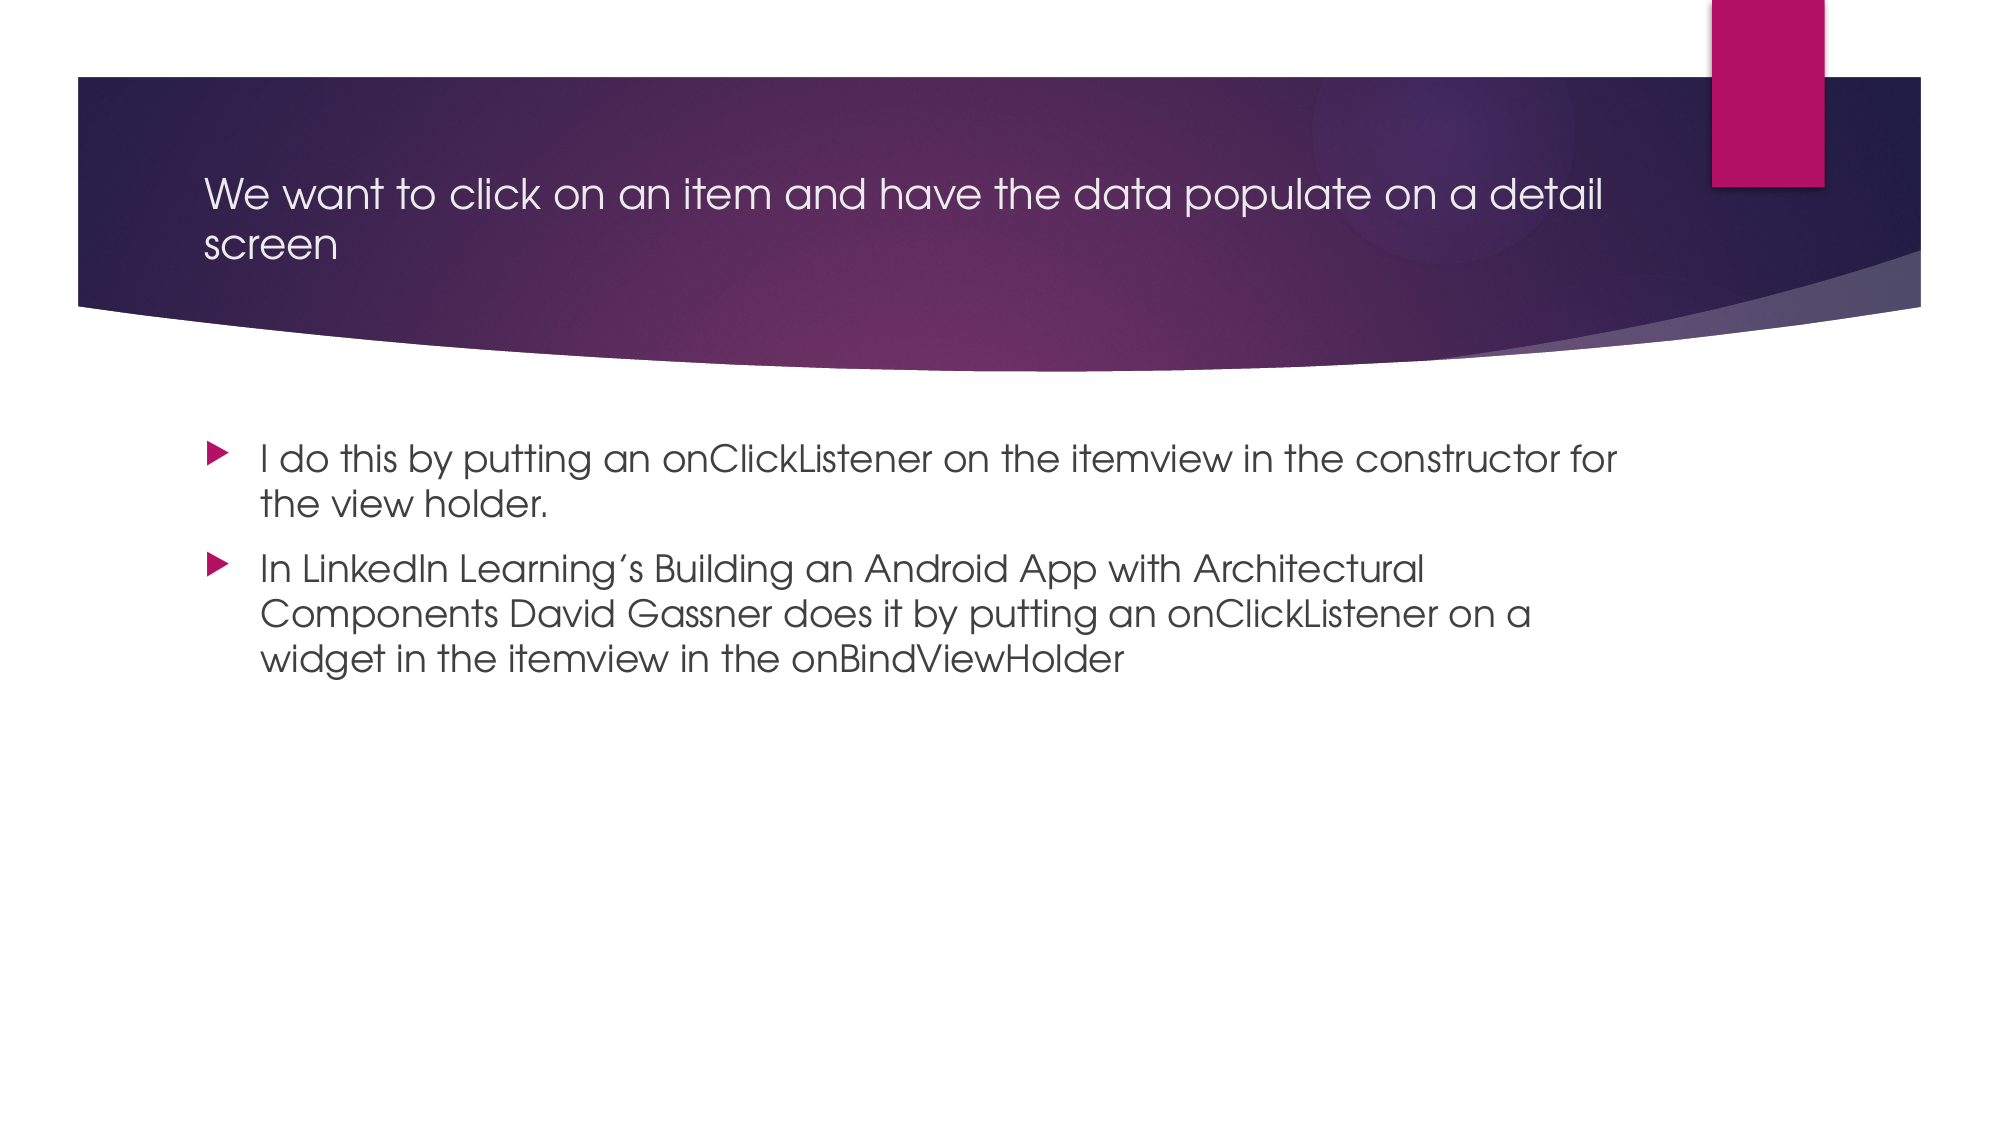

# We want to click on an item and have the data populate on a detail screen
I do this by putting an onClickListener on the itemview in the constructor for the view holder.
In LinkedIn Learning’s Building an Android App with Architectural Components David Gassner does it by putting an onClickListener on a widget in the itemview in the onBindViewHolder